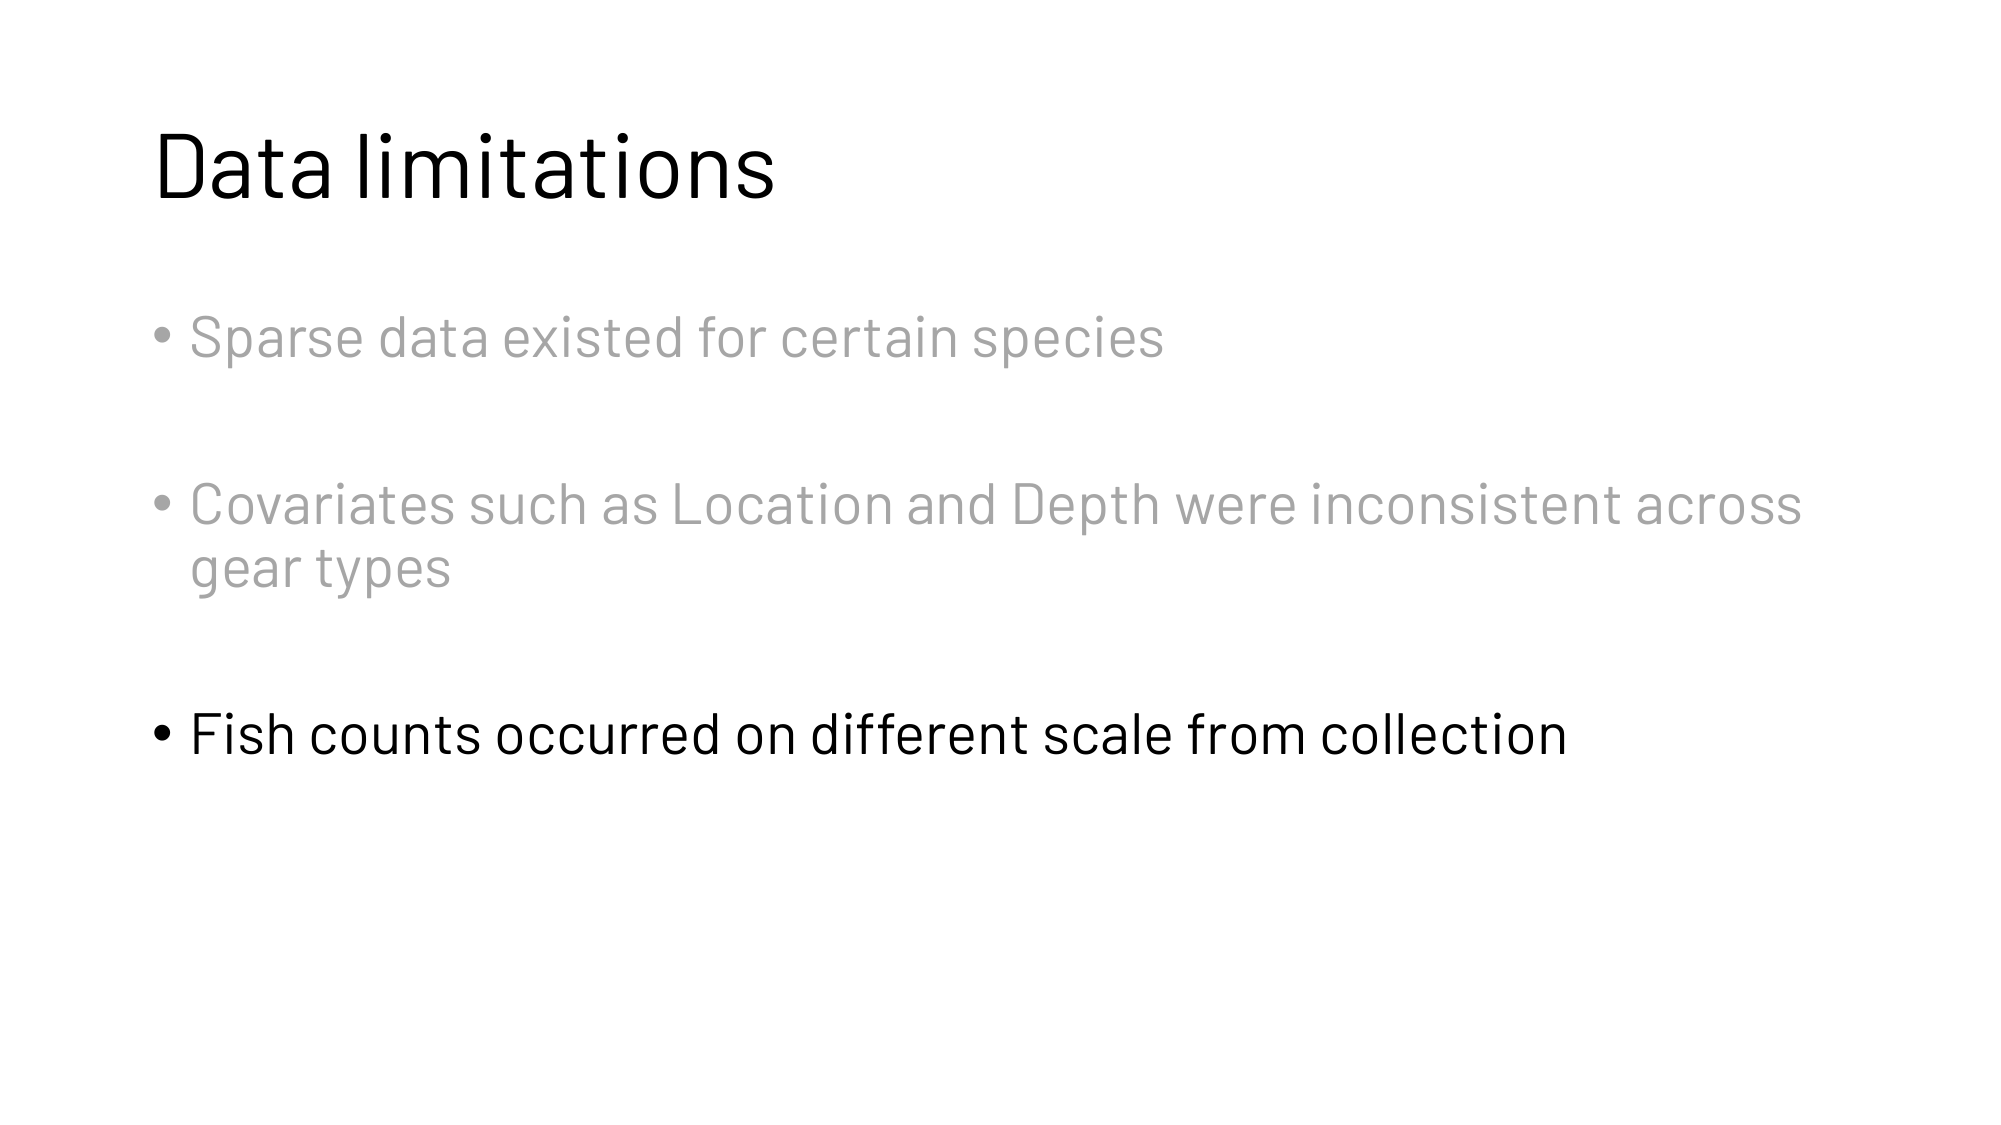

# Data limitations
Sparse data existed for certain species

Covariates such as Location and Depth were inconsistent across gear types

Fish counts occurred on different scale from collection